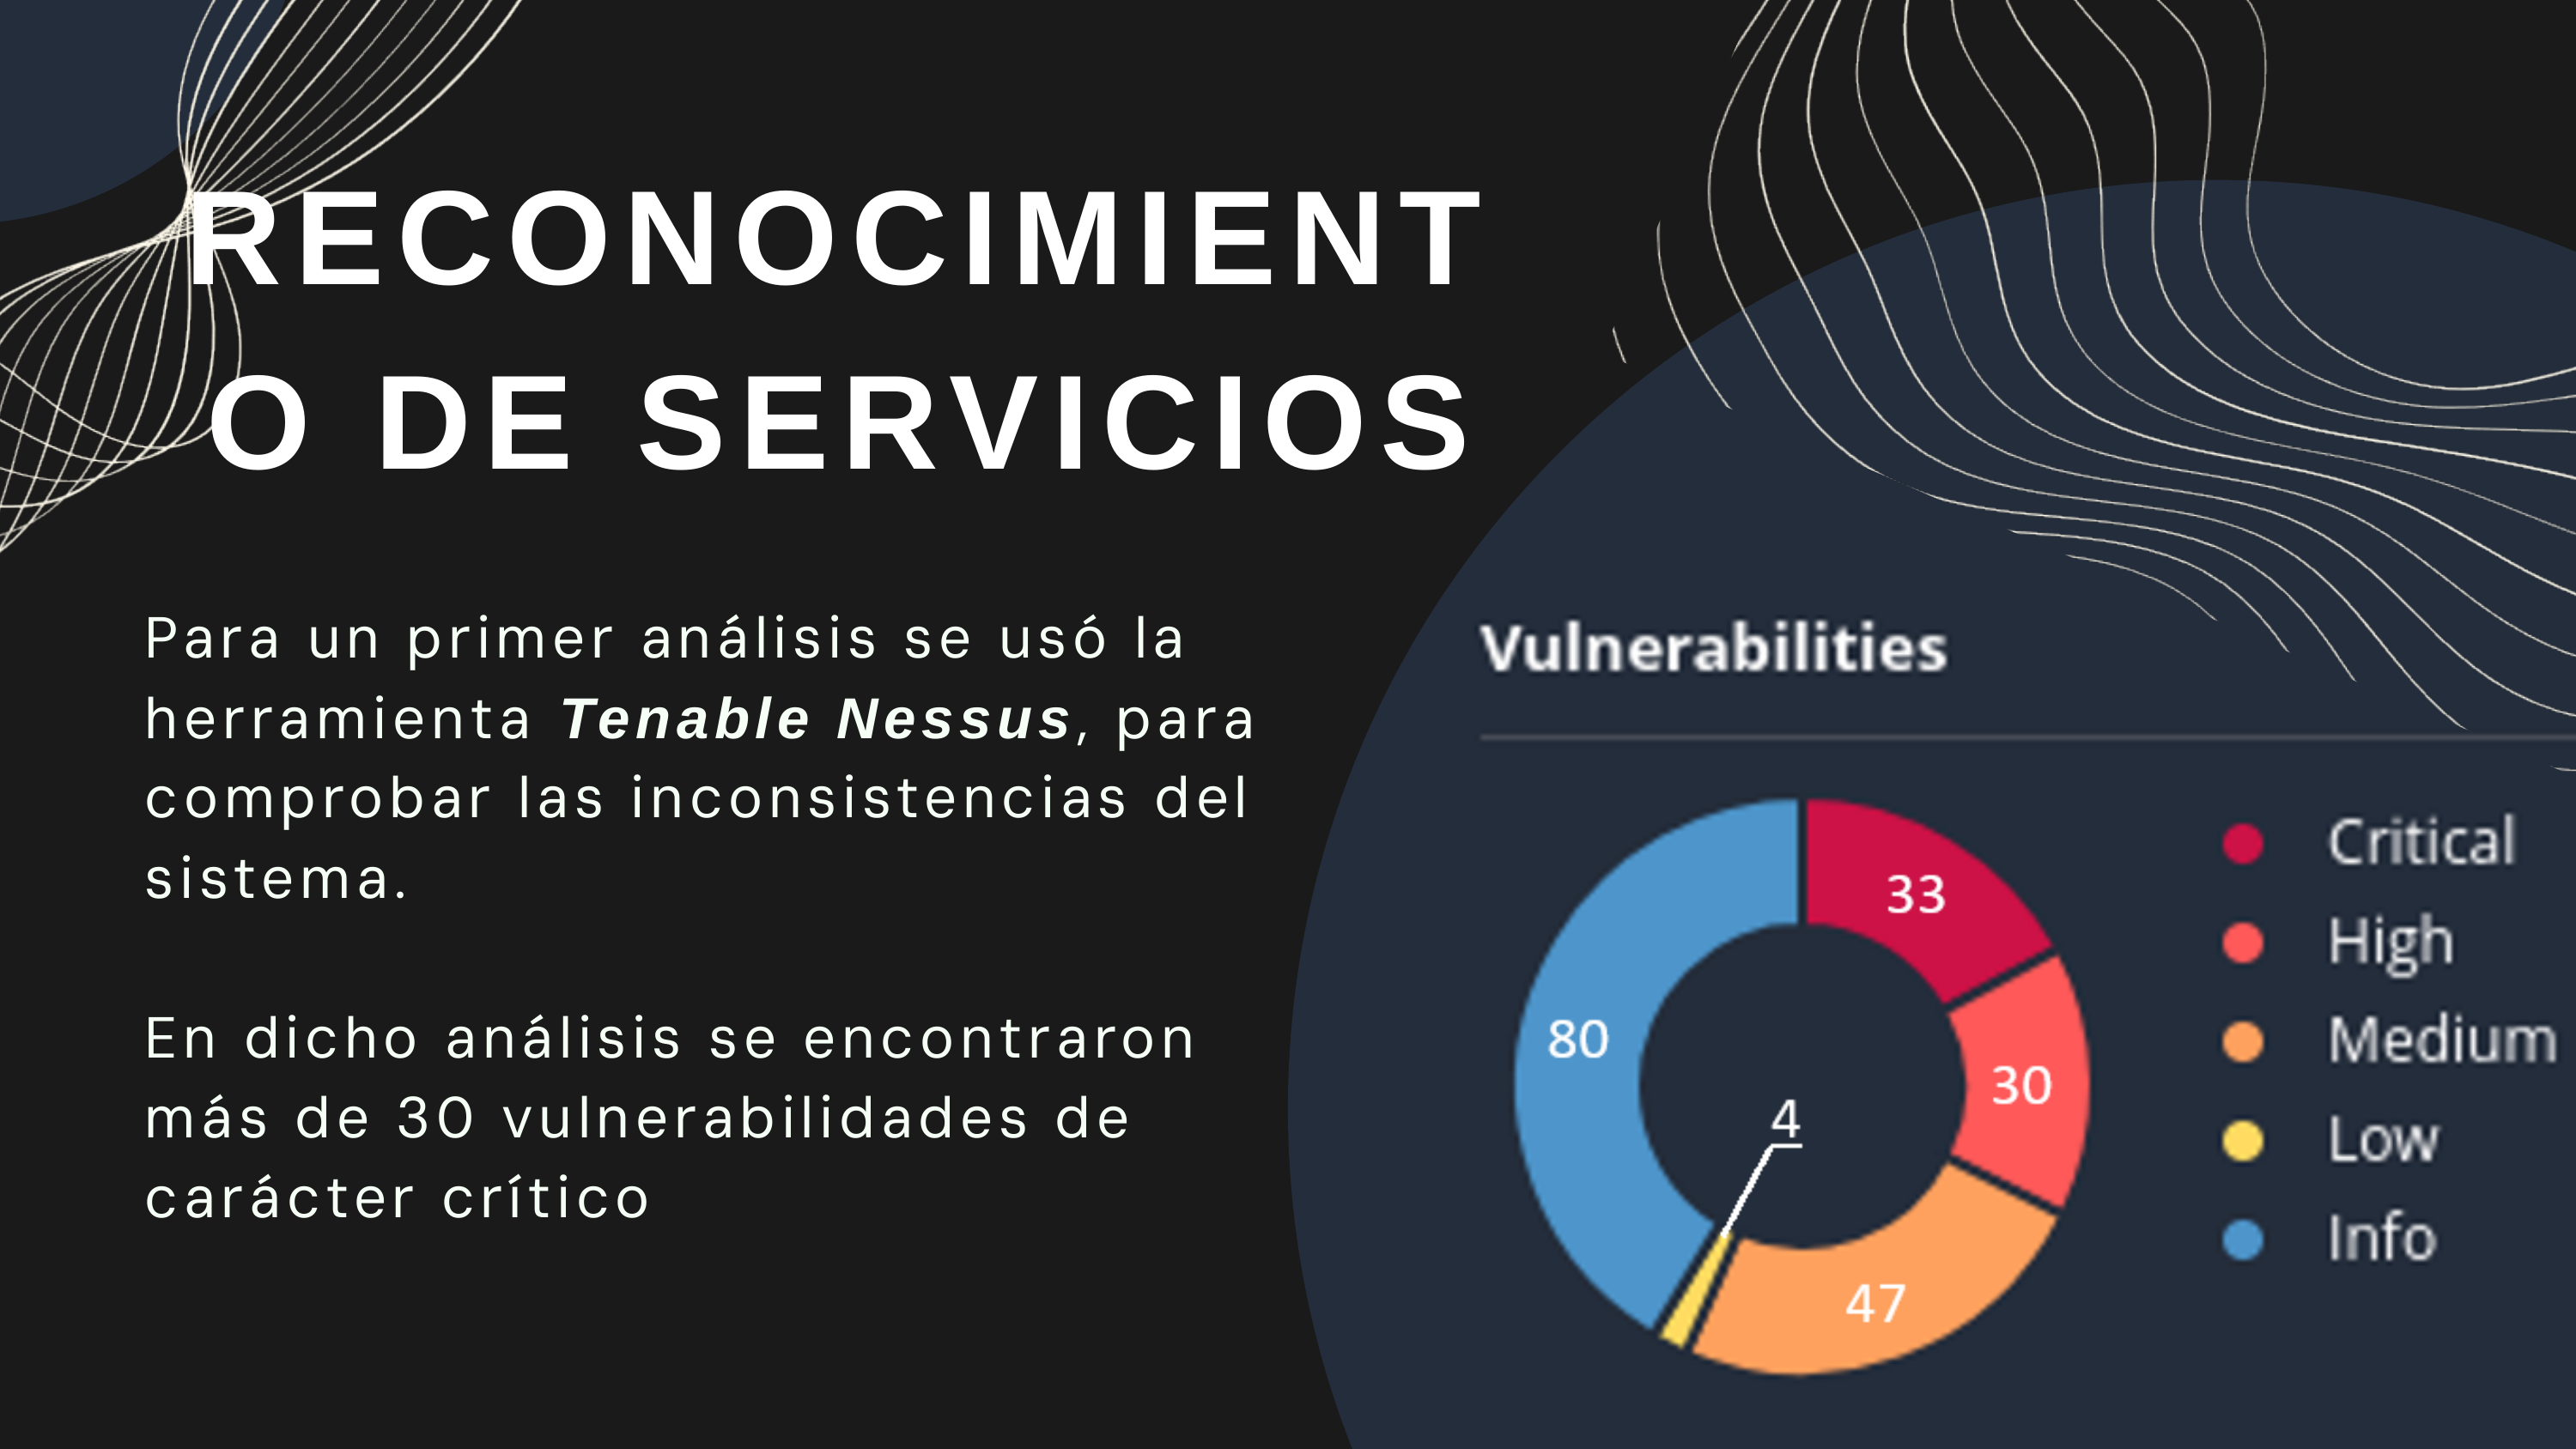

RECONOCIMIENTO DE SERVICIOS

Para un primer análisis se usó la herramienta Tenable Nessus, para comprobar las inconsistencias del sistema.

En dicho análisis se encontraron más de 30 vulnerabilidades de carácter crítico